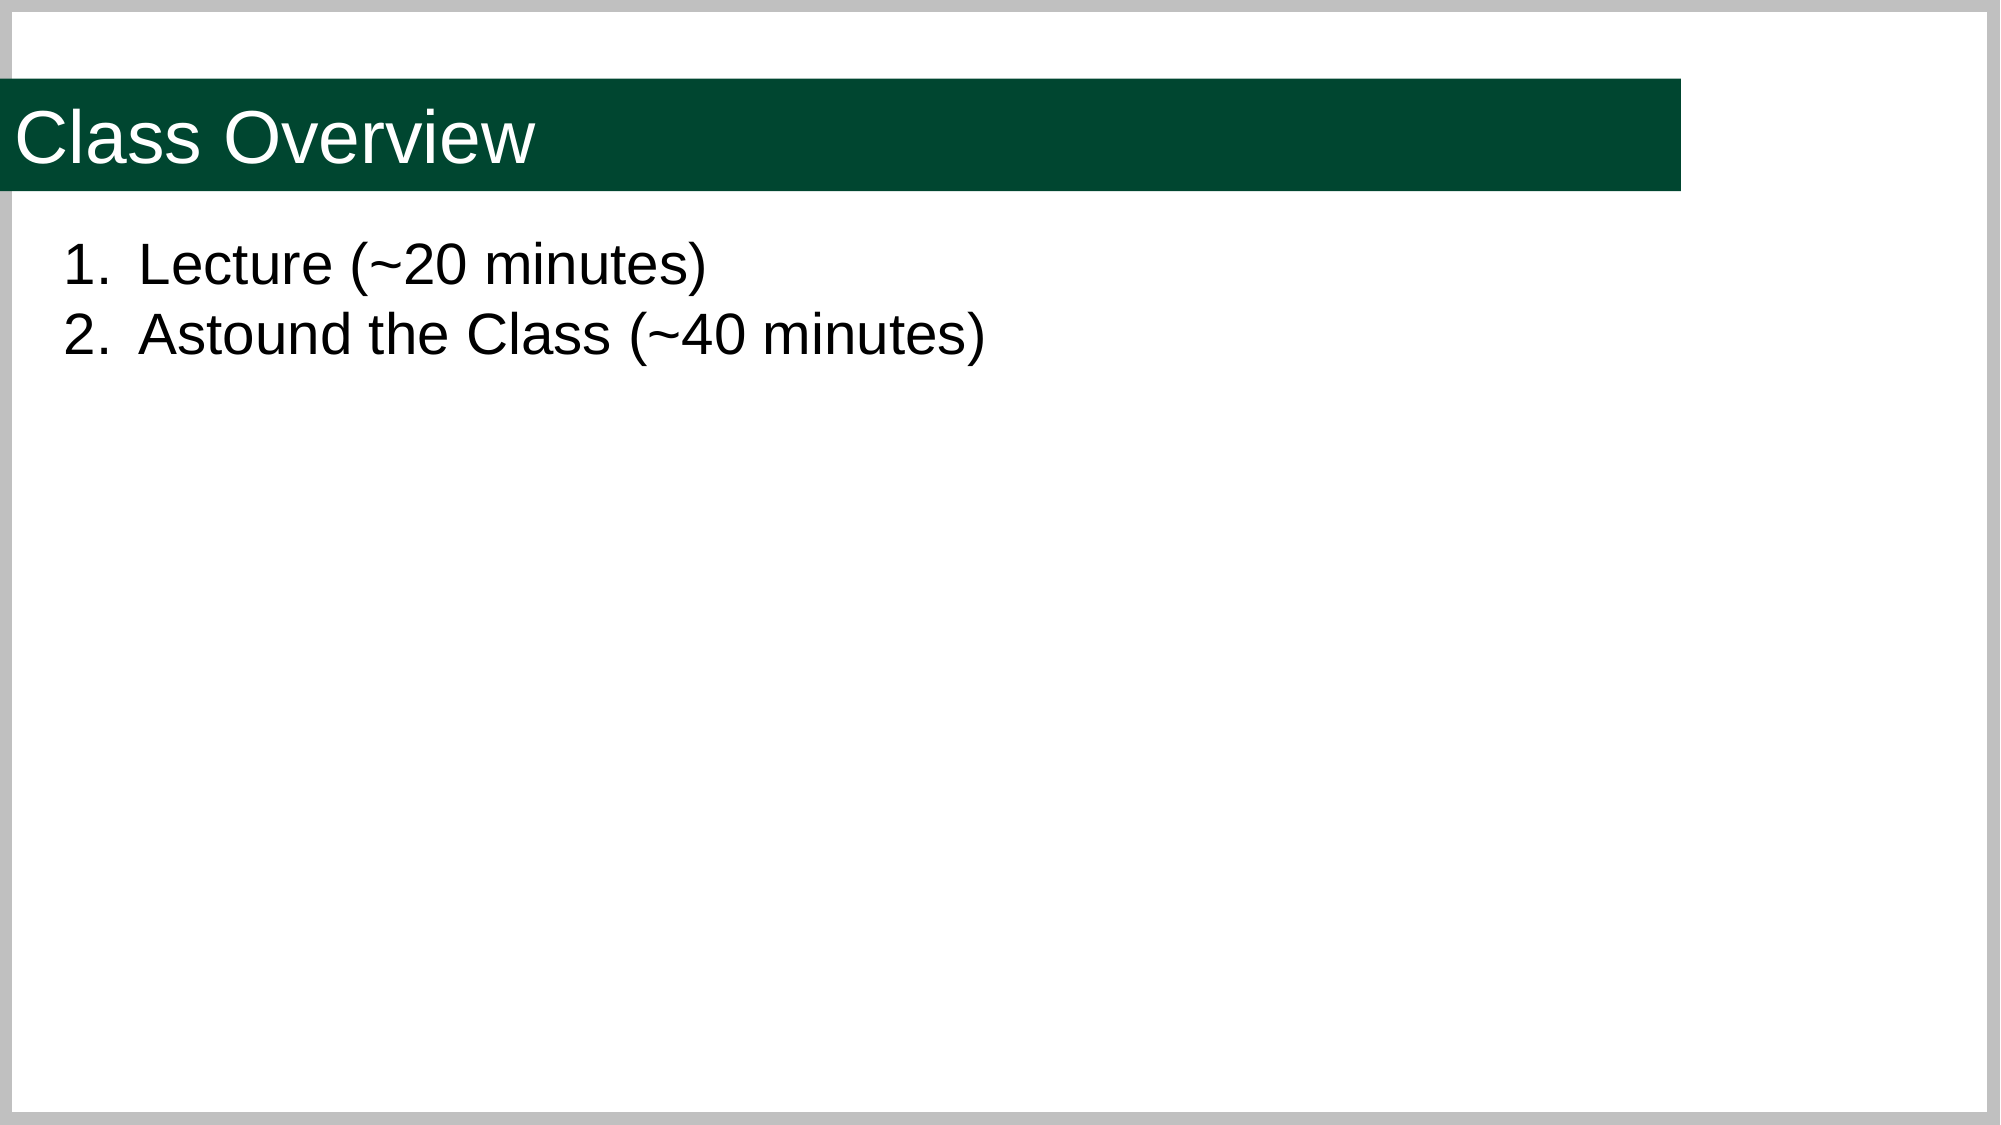

Class Overview
Lecture (~20 minutes)
Astound the Class (~40 minutes)